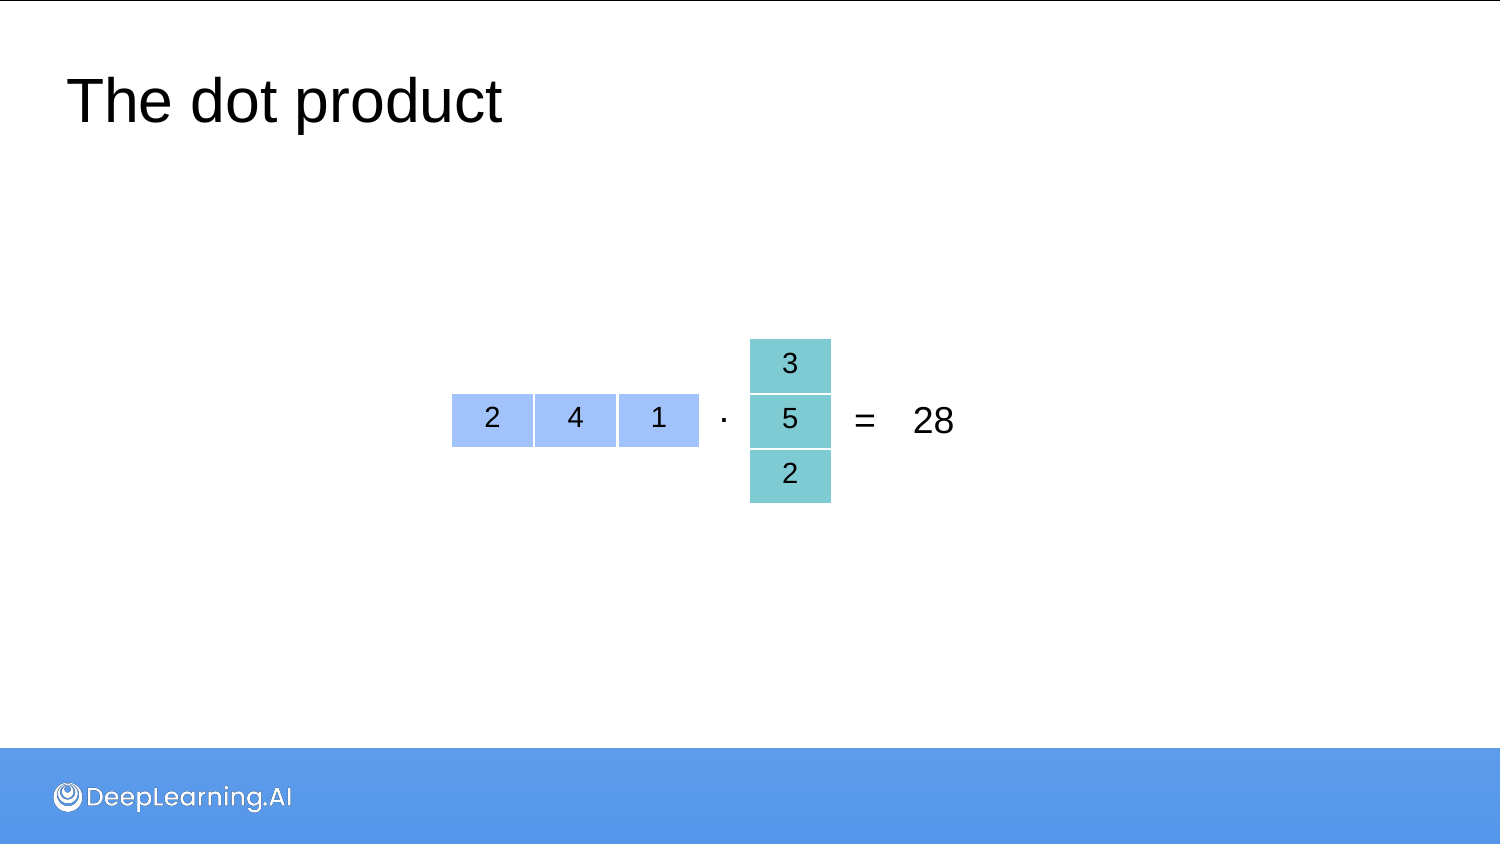

# The dot product
| 3 |
| --- |
| 5 |
| 2 |
.
| 2 | 4 | 1 |
| --- | --- | --- |
=	28